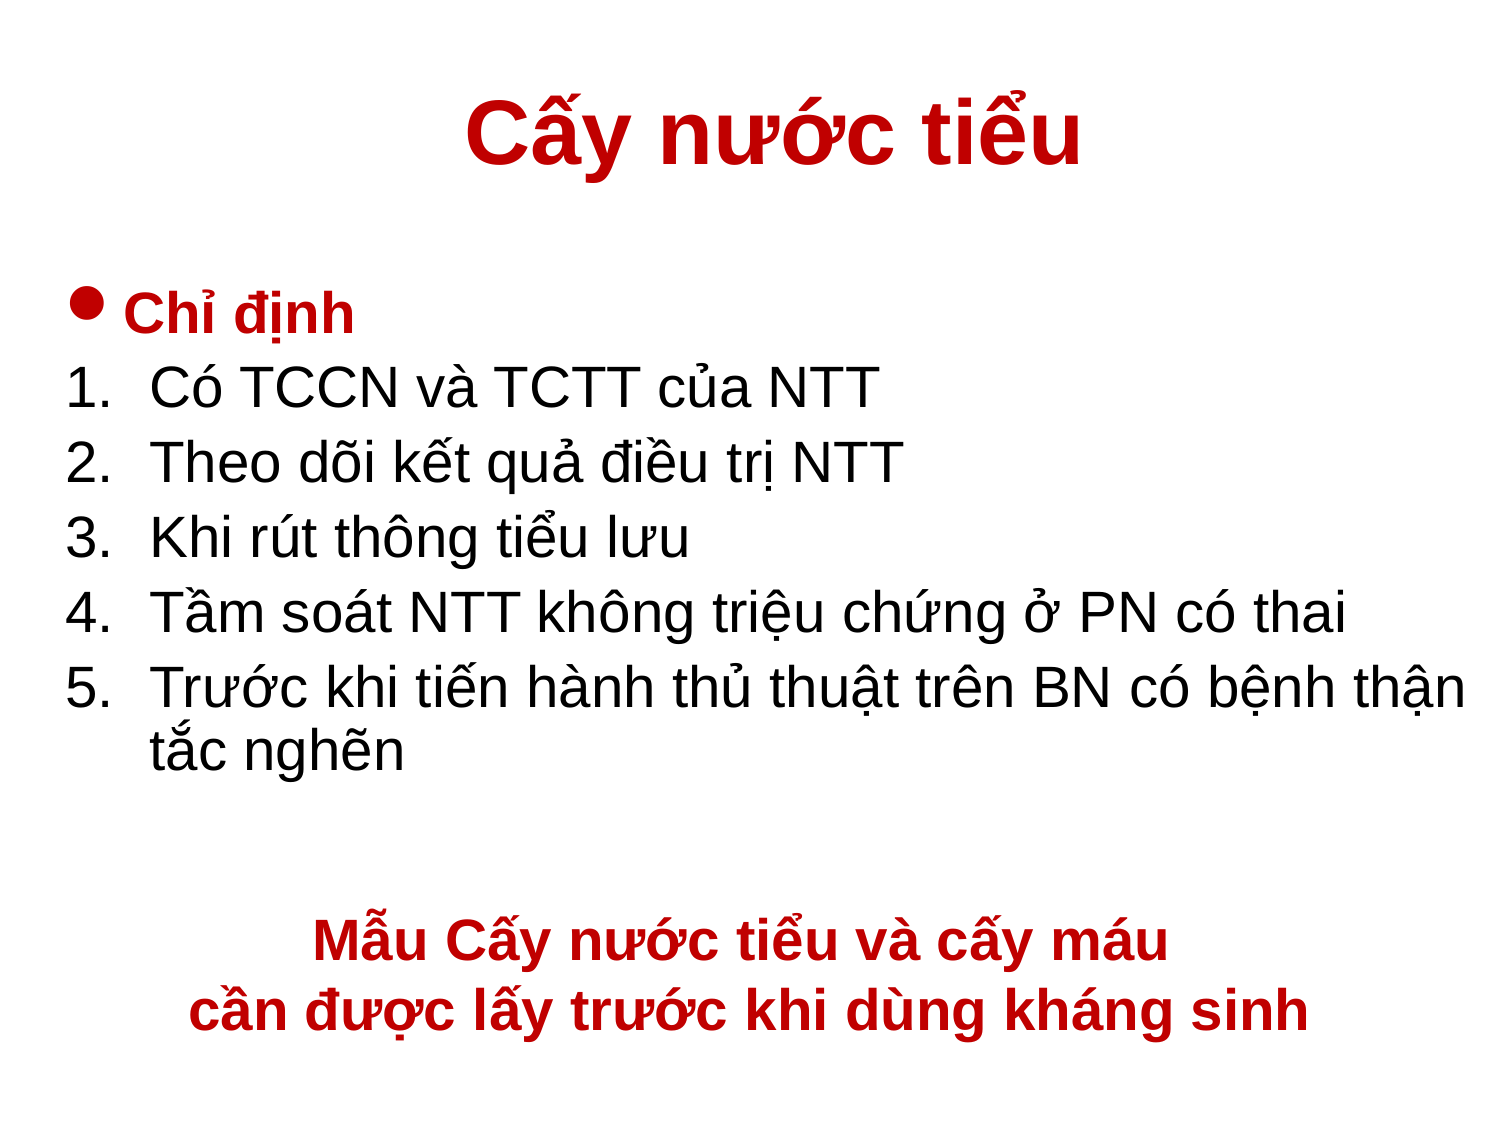

# Cấy nước tiểu
Chỉ định
Có TCCN và TCTT của NTT
Theo dõi kết quả điều trị NTT
Khi rút thông tiểu lưu
Tầm soát NTT không triệu chứng ở PN có thai
Trước khi tiến hành thủ thuật trên BN có bệnh thận tắc nghẽn

Mẫu Cấy nước tiểu và cấy máu
cần được lấy trước khi dùng kháng sinh